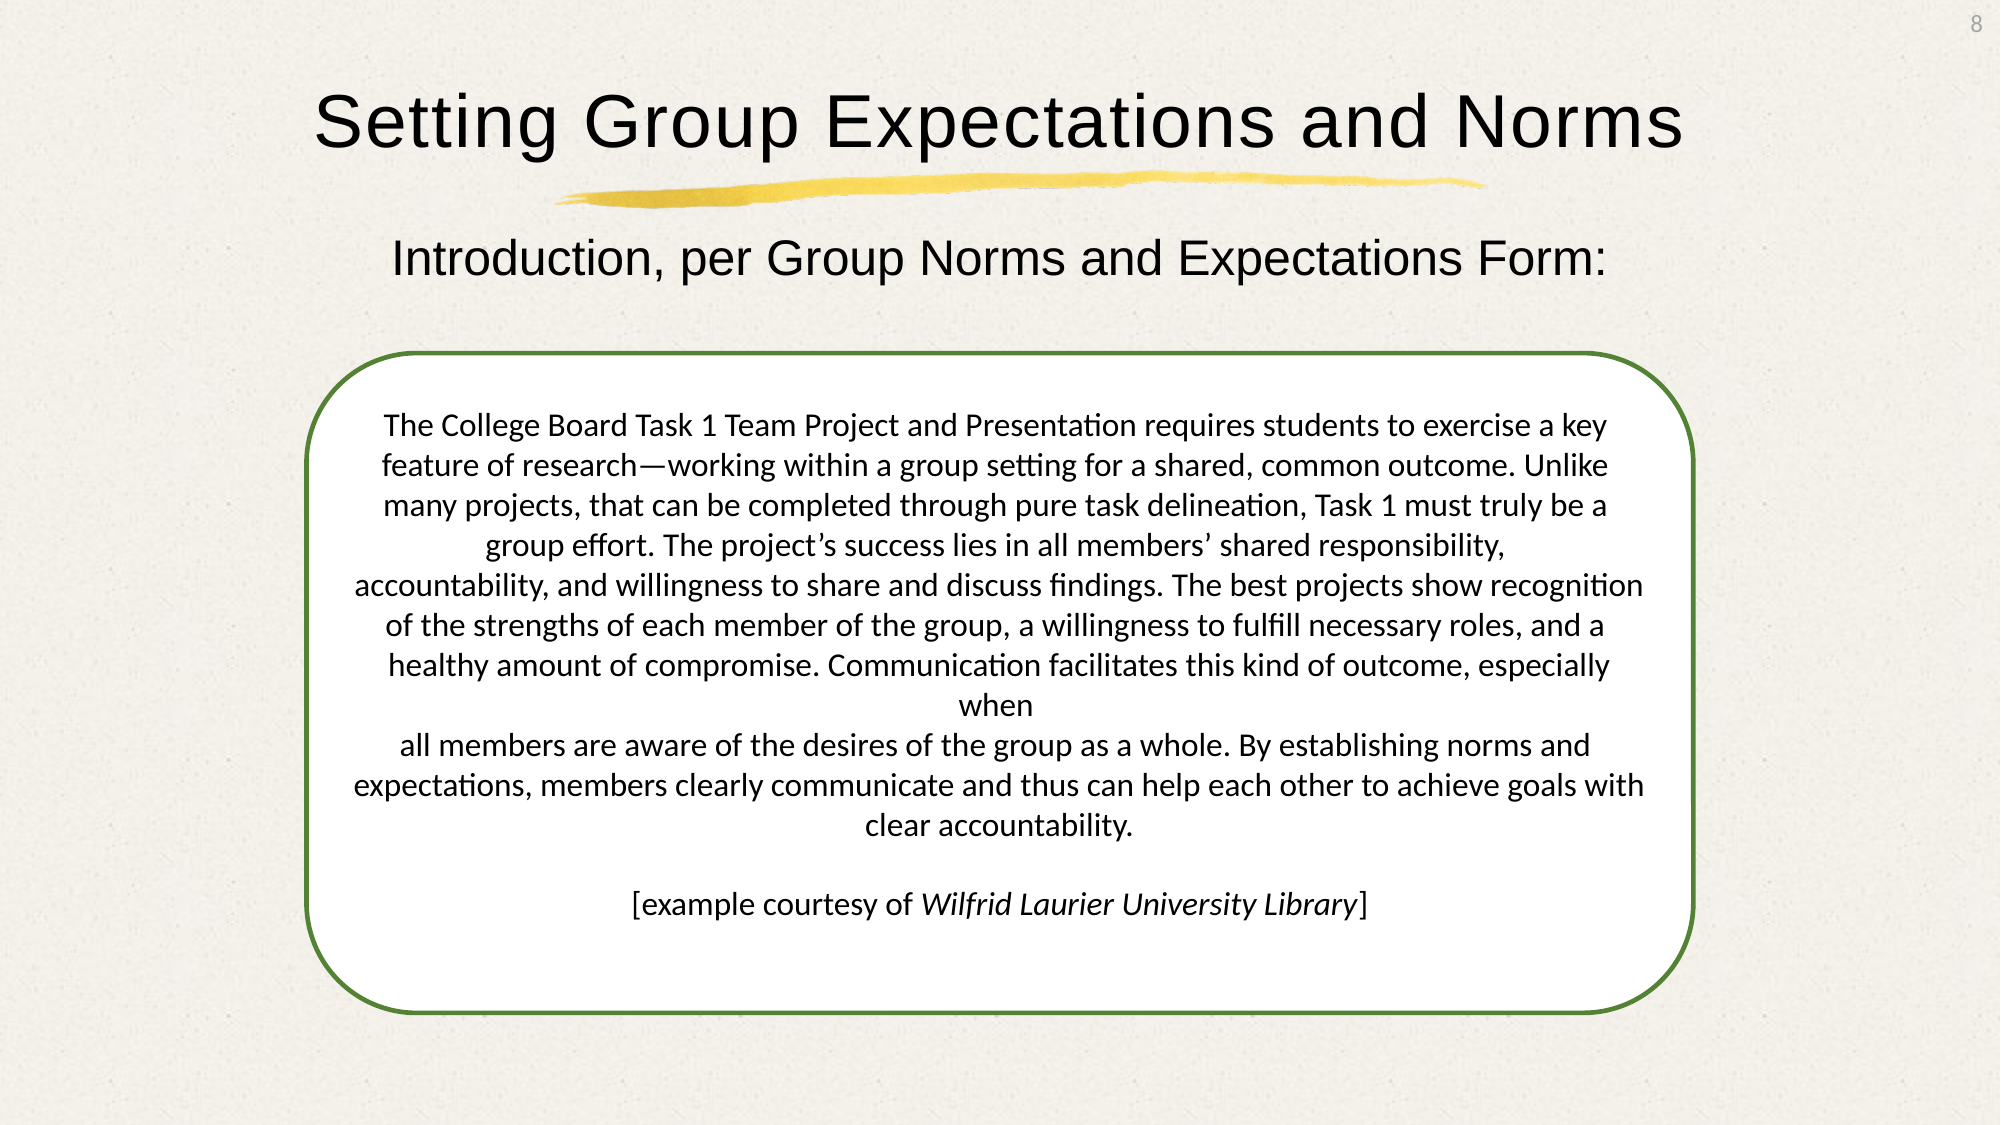

# Setting Group Expectations and Norms
Introduction, per Group Norms and Expectations Form:
The College Board Task 1 Team Project and Presentation requires students to exercise a key
feature of research—working within a group setting for a shared, common outcome. Unlike
many projects, that can be completed through pure task delineation, Task 1 must truly be a
group effort. The project’s success lies in all members’ shared responsibility,
accountability, and willingness to share and discuss findings. The best projects show recognition
of the strengths of each member of the group, a willingness to fulfill necessary roles, and a
healthy amount of compromise. Communication facilitates this kind of outcome, especially when
all members are aware of the desires of the group as a whole. By establishing norms and
expectations, members clearly communicate and thus can help each other to achieve goals with
clear accountability.

[example courtesy of Wilfrid Laurier University Library]